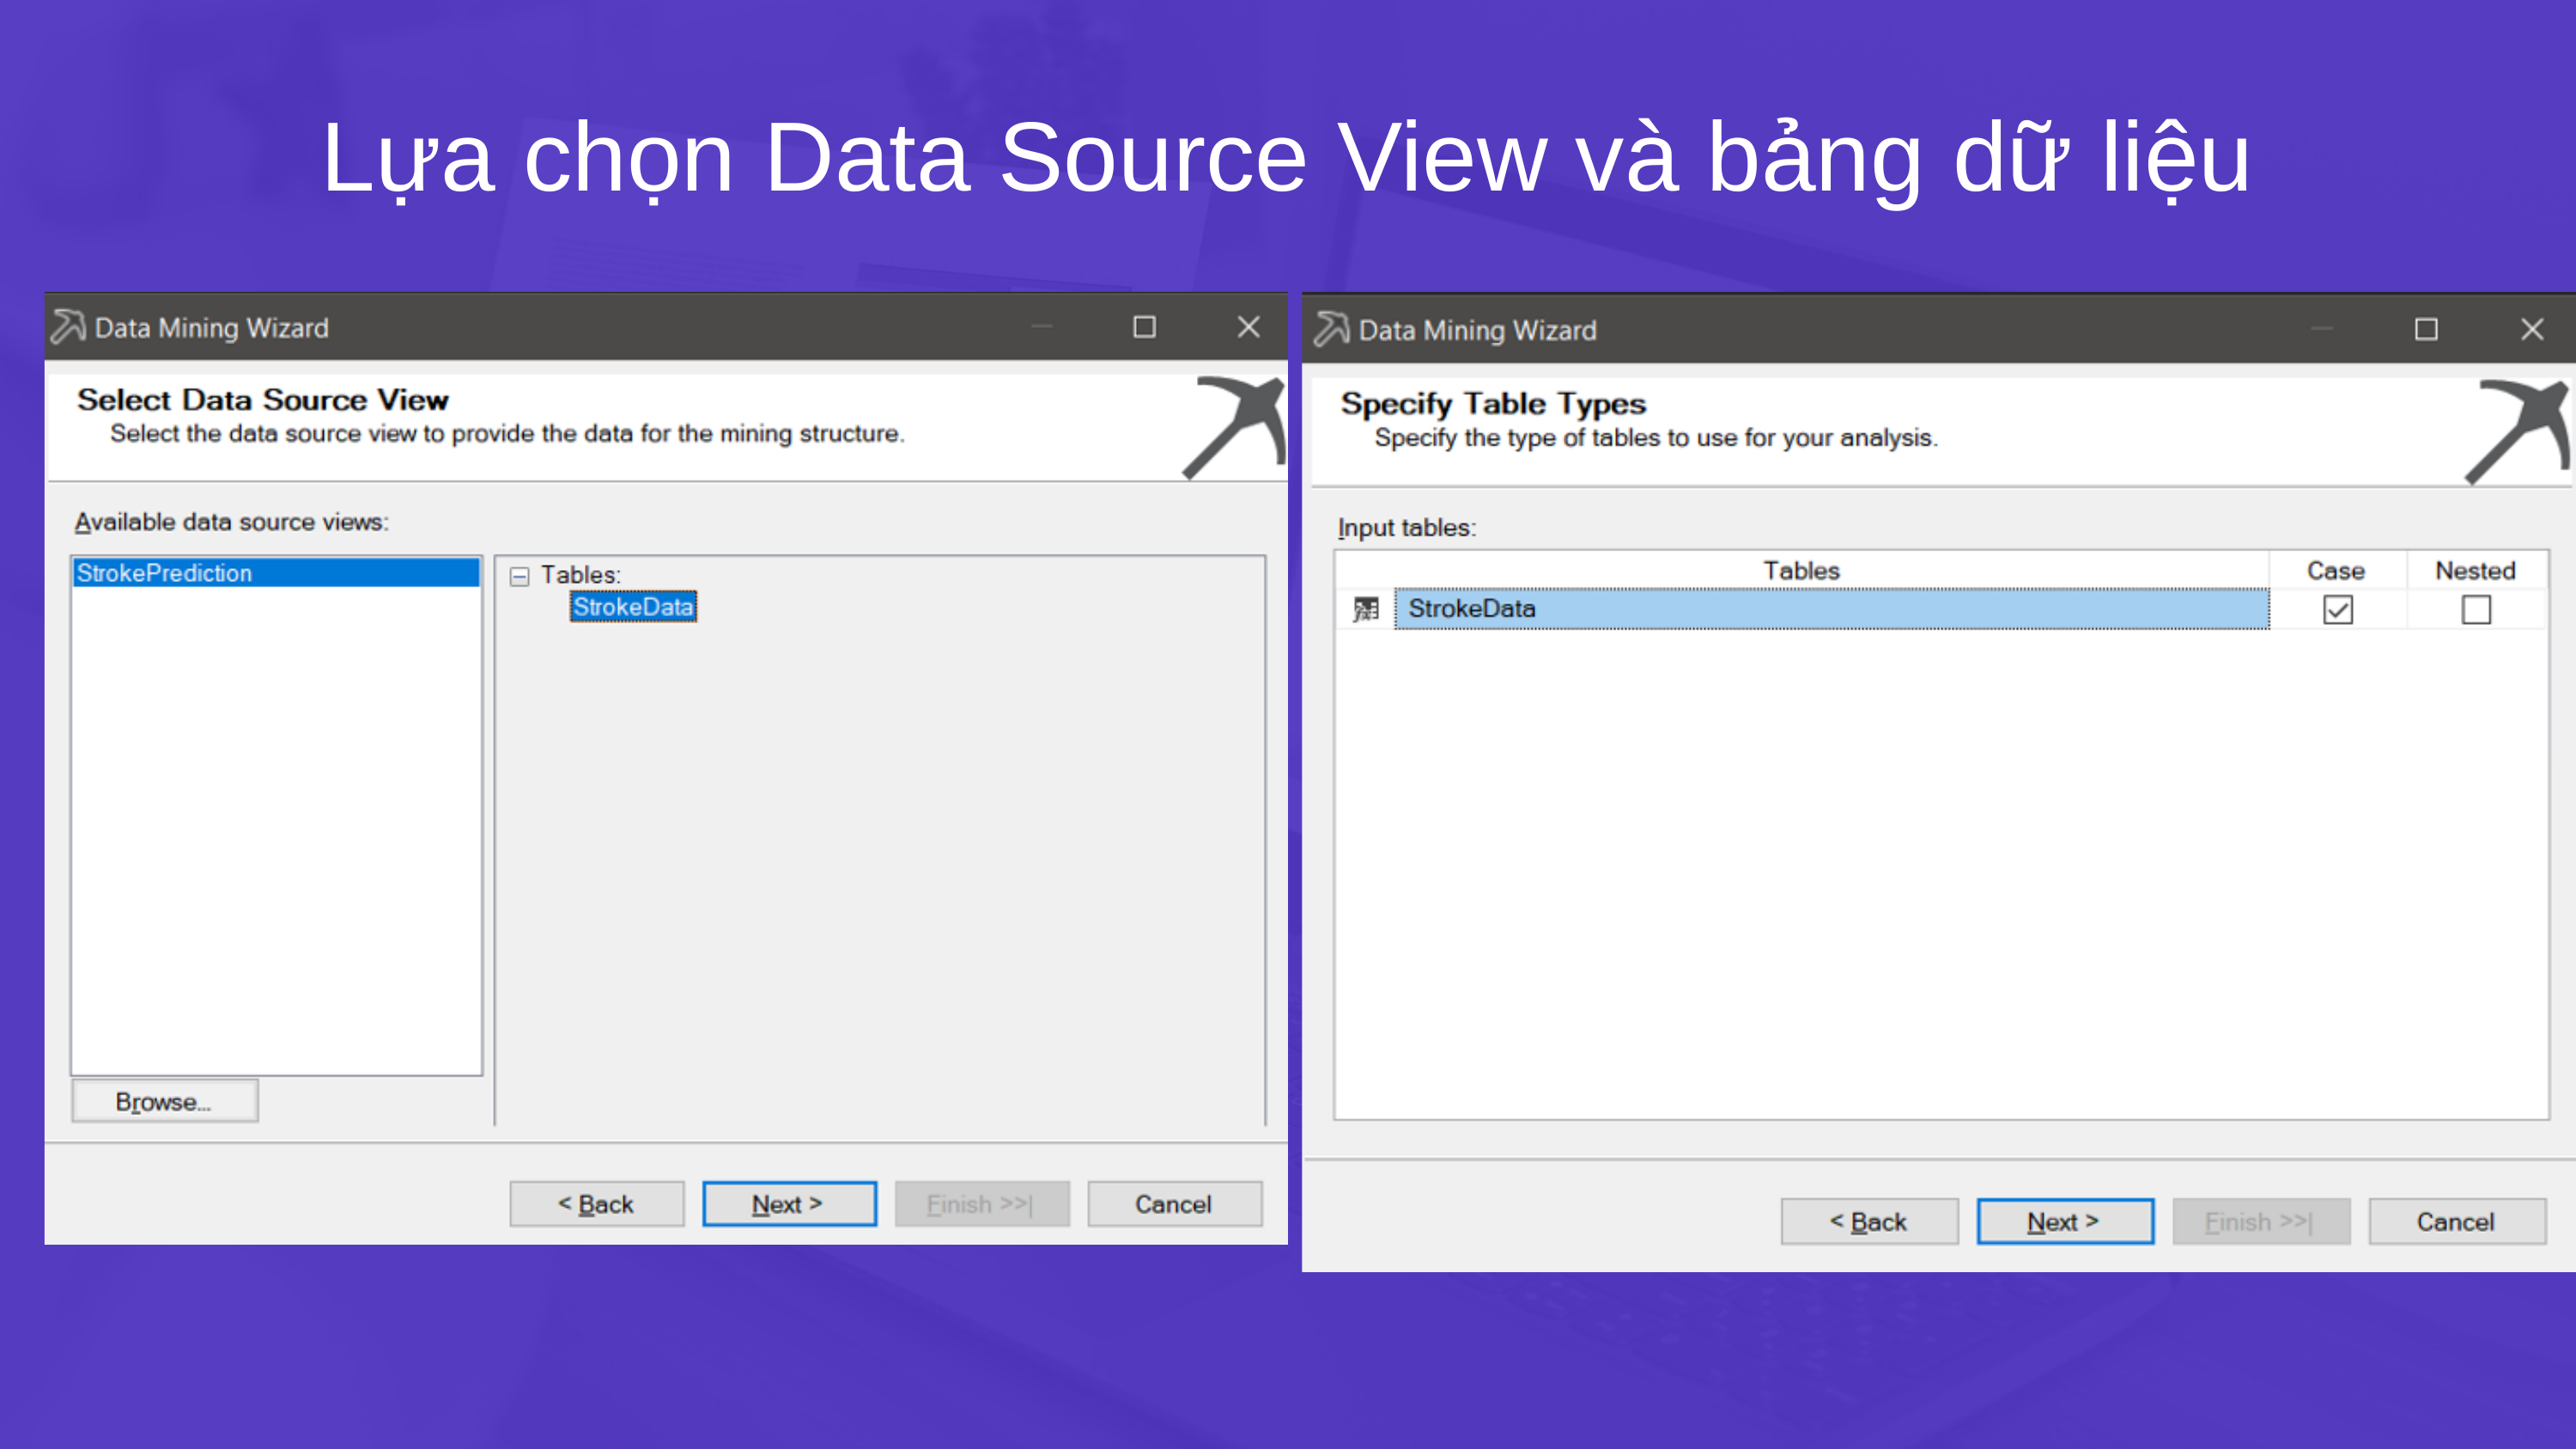

Lựa chọn Data Source View và bảng dữ liệu